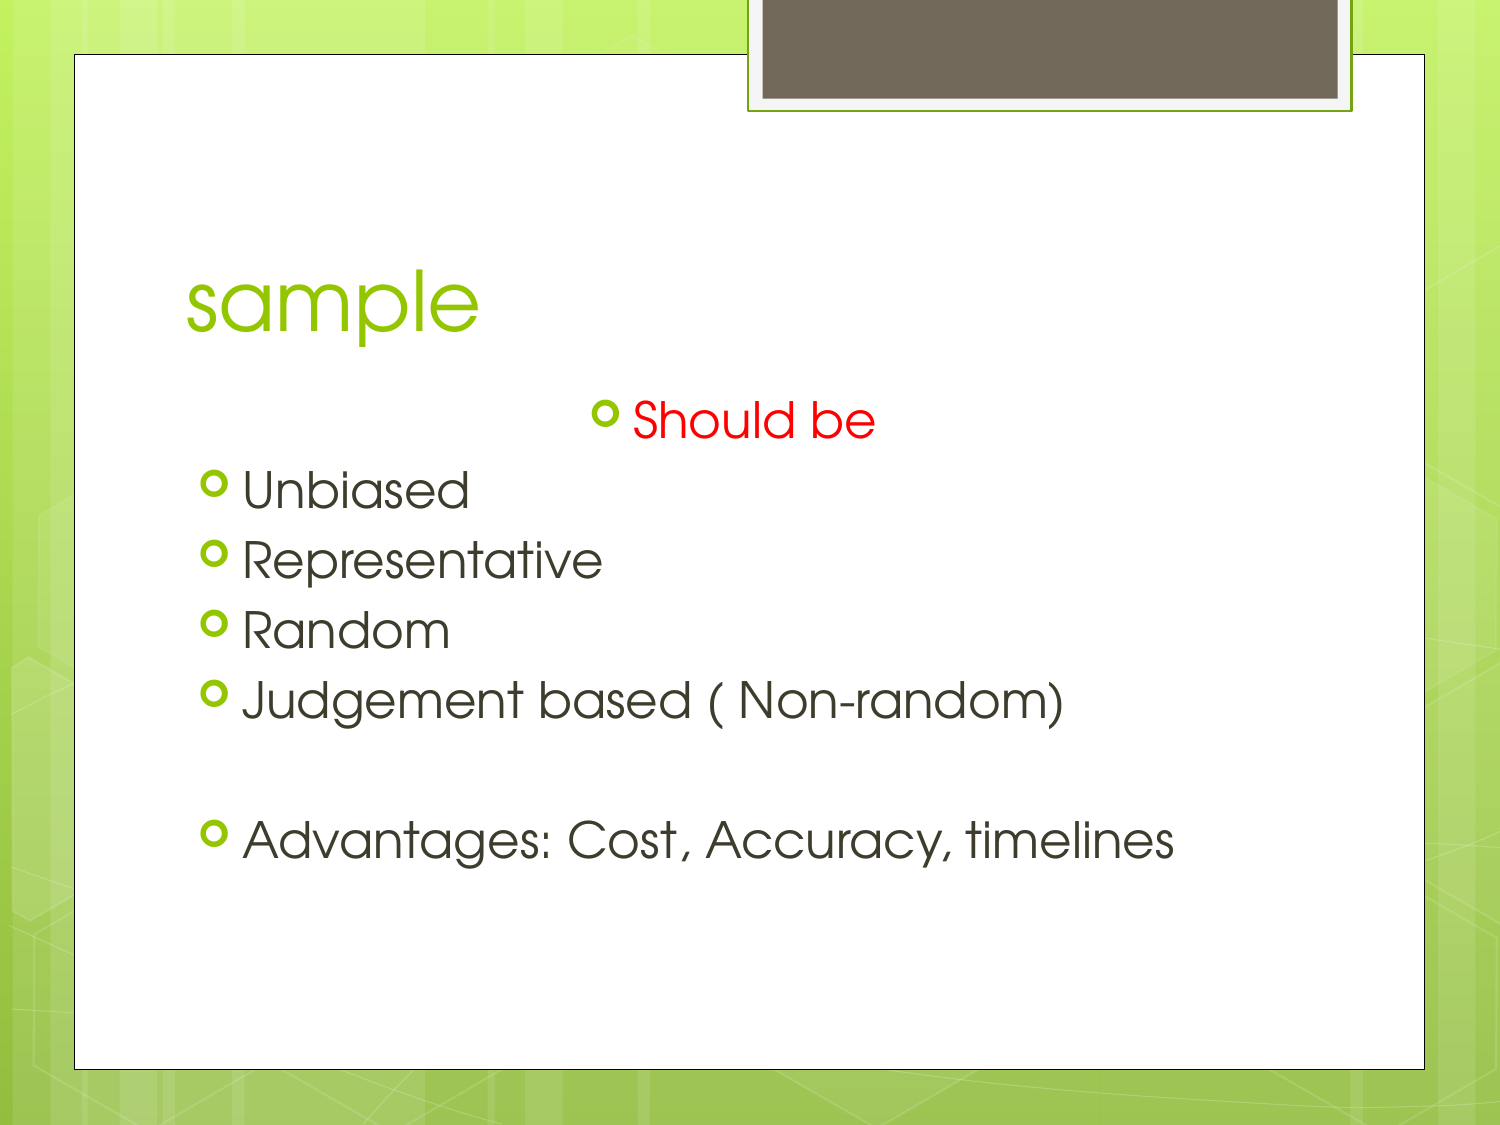

# sample
Should be
Unbiased
Representative
Random
Judgement based ( Non-random)

Advantages: Cost, Accuracy, timelines